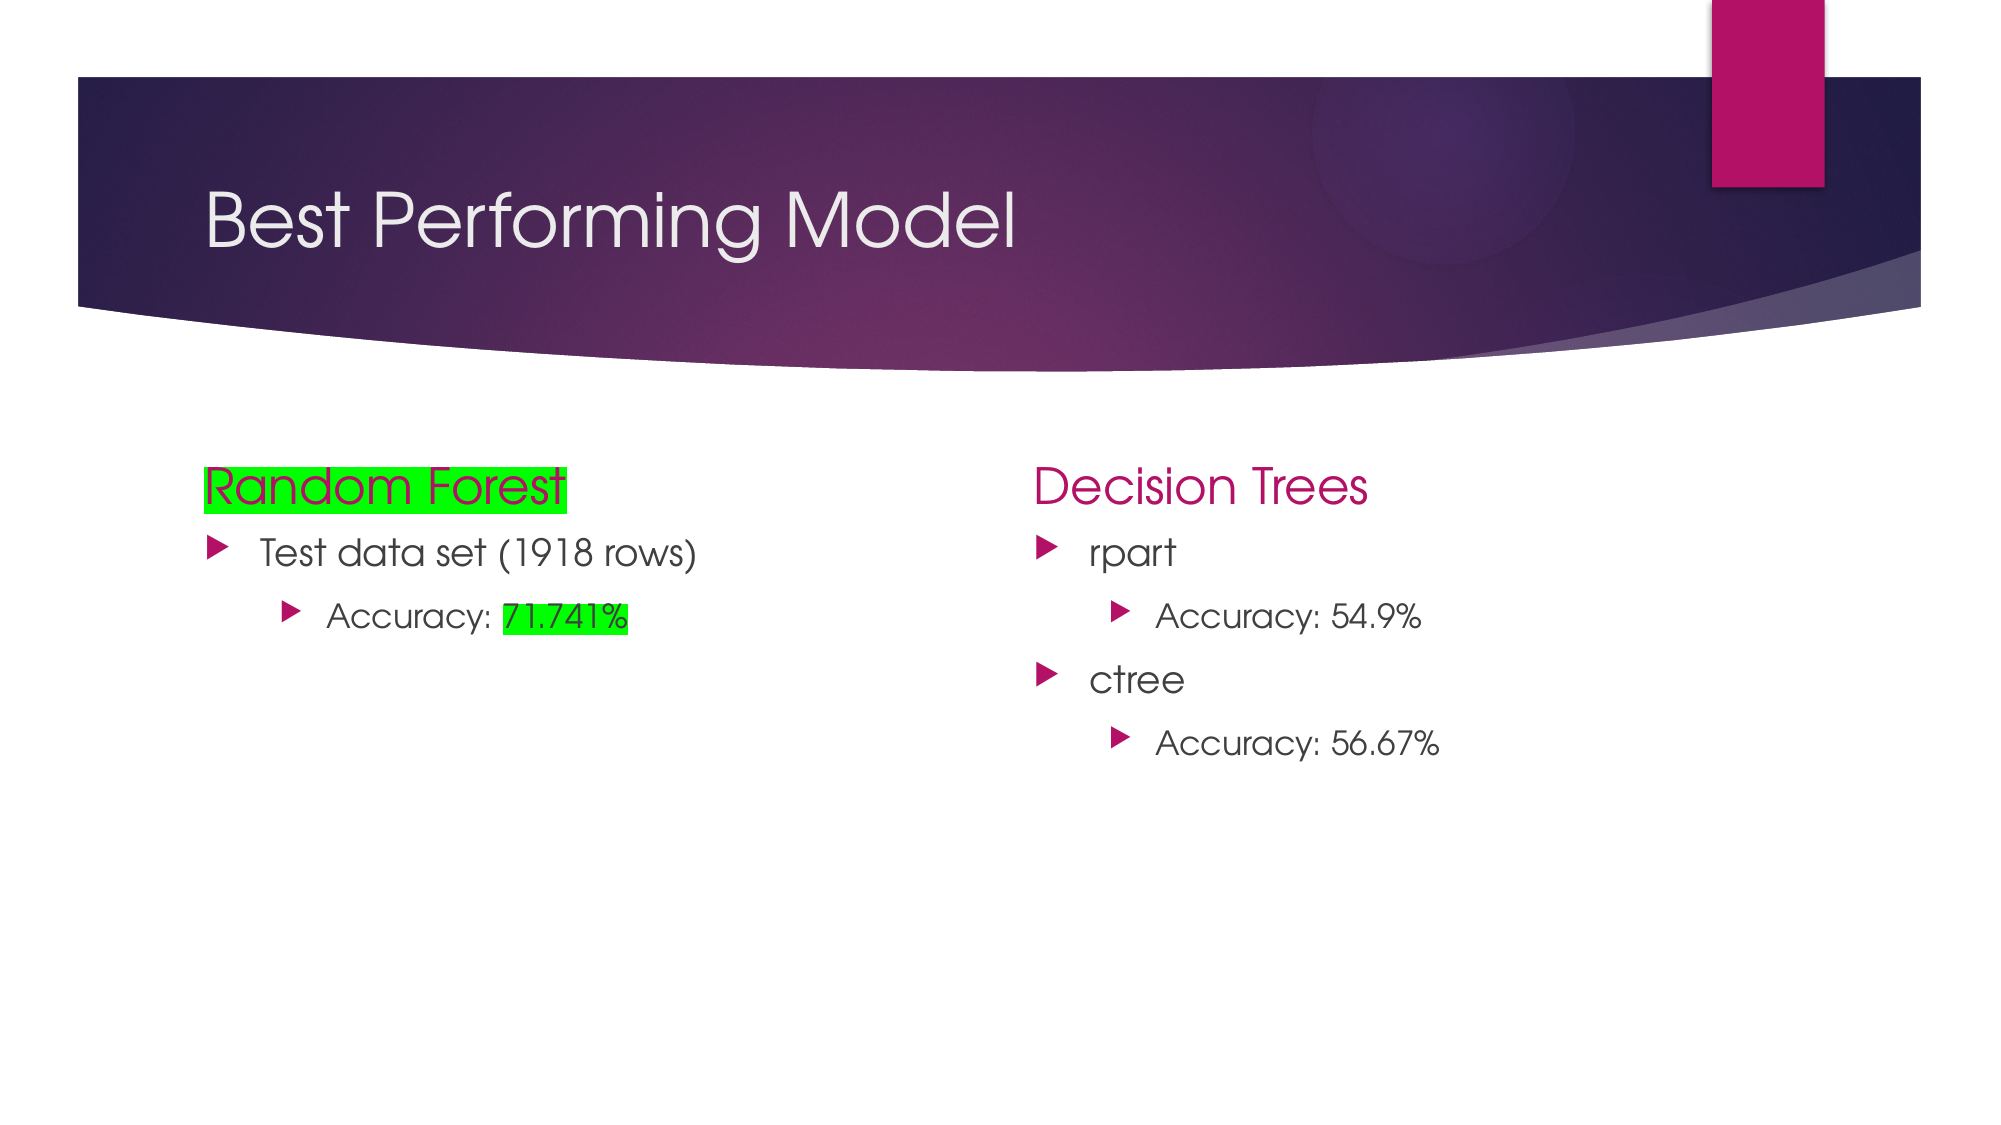

# Best Performing Model
Random Forest
Decision Trees
Test data set (1918 rows)
Accuracy: 71.741%
rpart
Accuracy: 54.9%
ctree
Accuracy: 56.67%